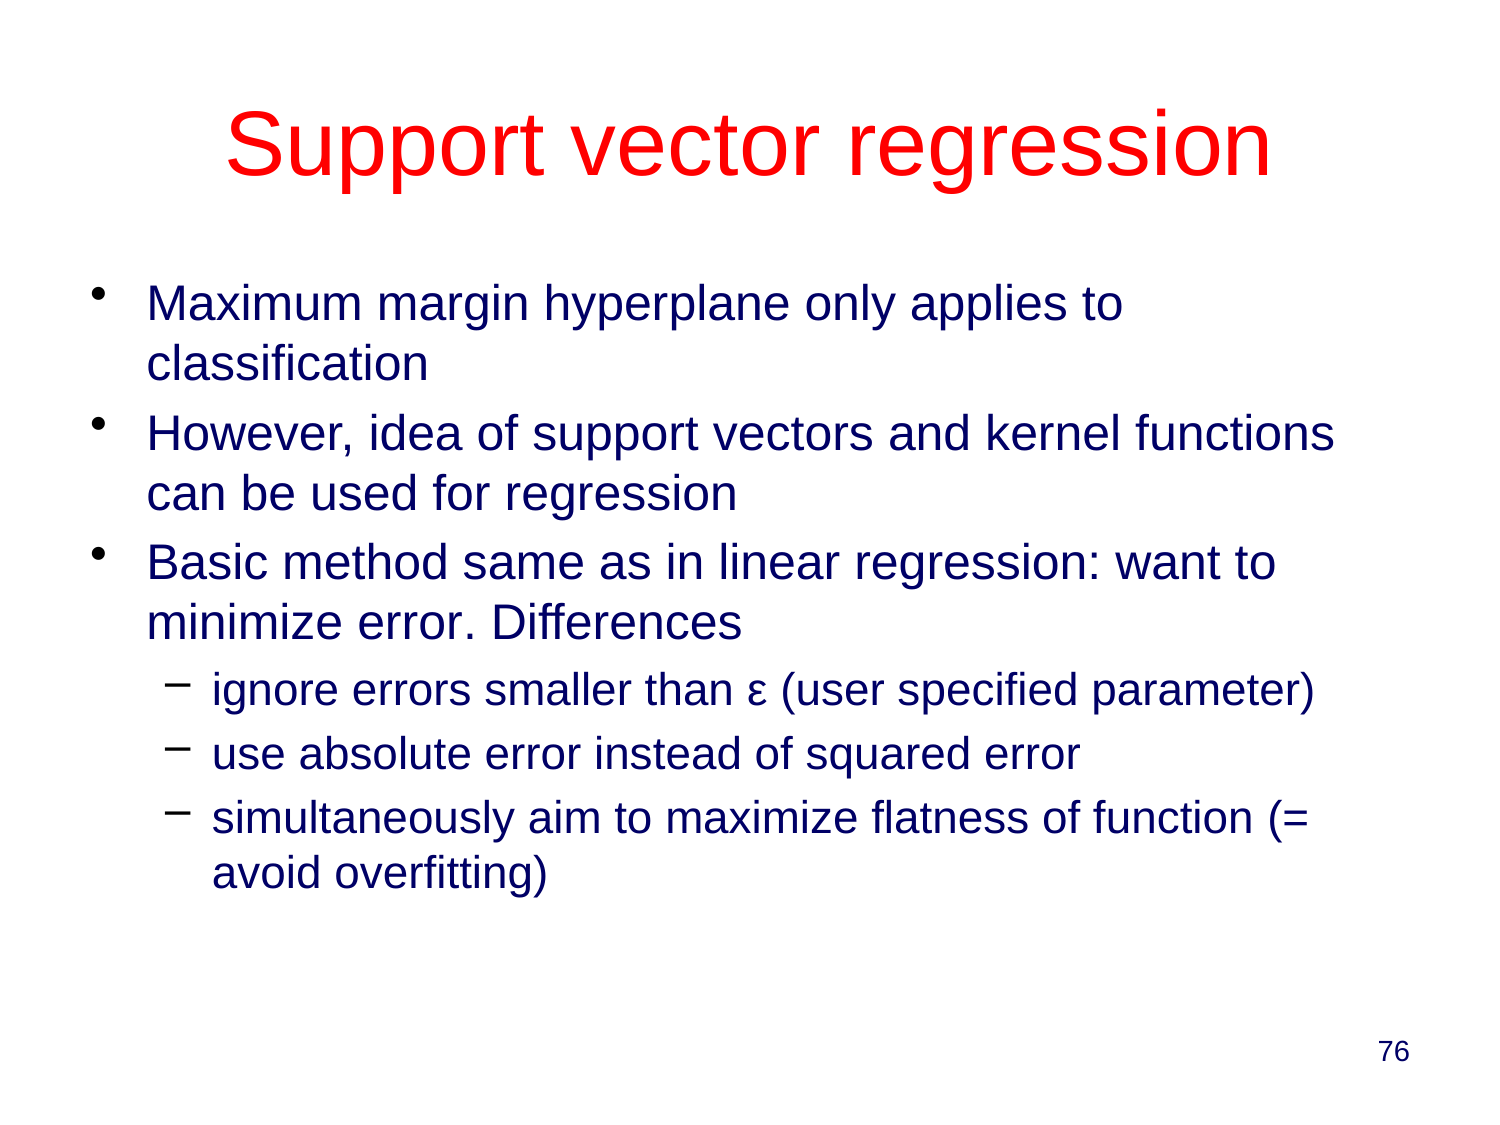

Support vector regression
Maximum margin hyperplane only applies to classification
However, idea of support vectors and kernel functions can be used for regression
Basic method same as in linear regression: want to minimize error. Differences
ignore errors smaller than ε (user specified parameter)
use absolute error instead of squared error
simultaneously aim to maximize flatness of function (= avoid overfitting)

76